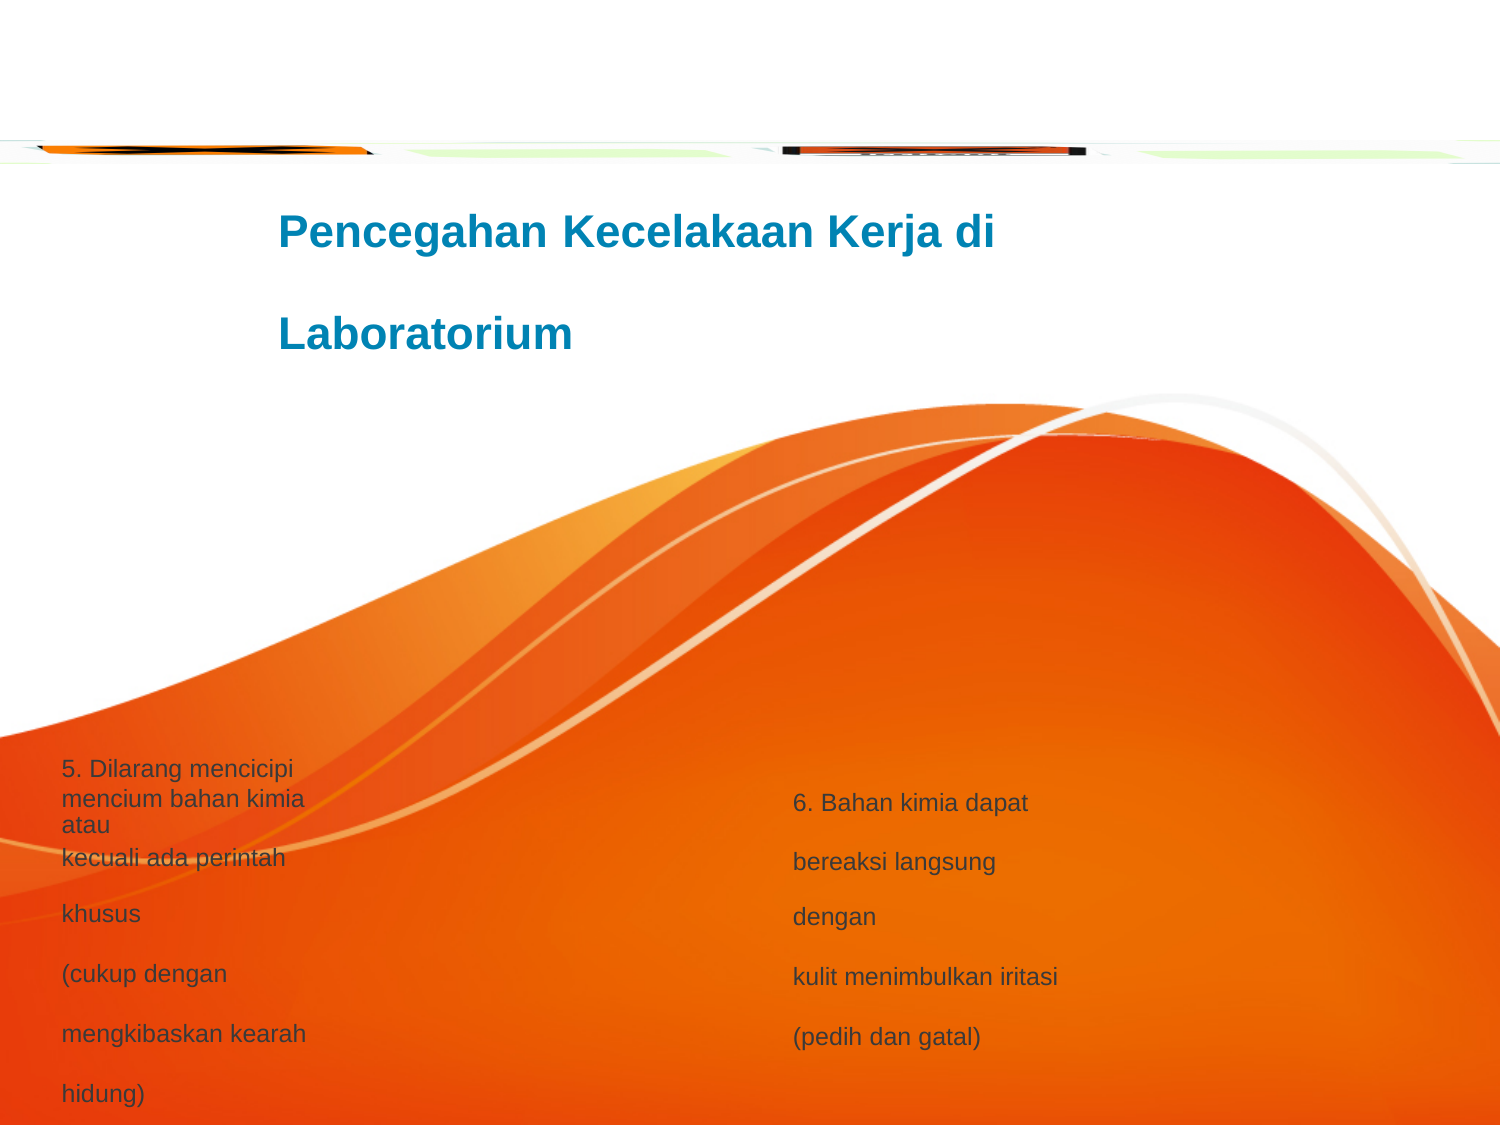

Pencegahan Kecelakaan Kerja di Laboratorium
5. Dilarang mencicipi atau
mencium bahan kimia
kecuali ada perintah khusus
(cukup dengan
mengkibaskan kearah
hidung)
6. Bahan kimia dapat
bereaksi langsung dengan
kulit menimbulkan iritasi
(pedih dan gatal)